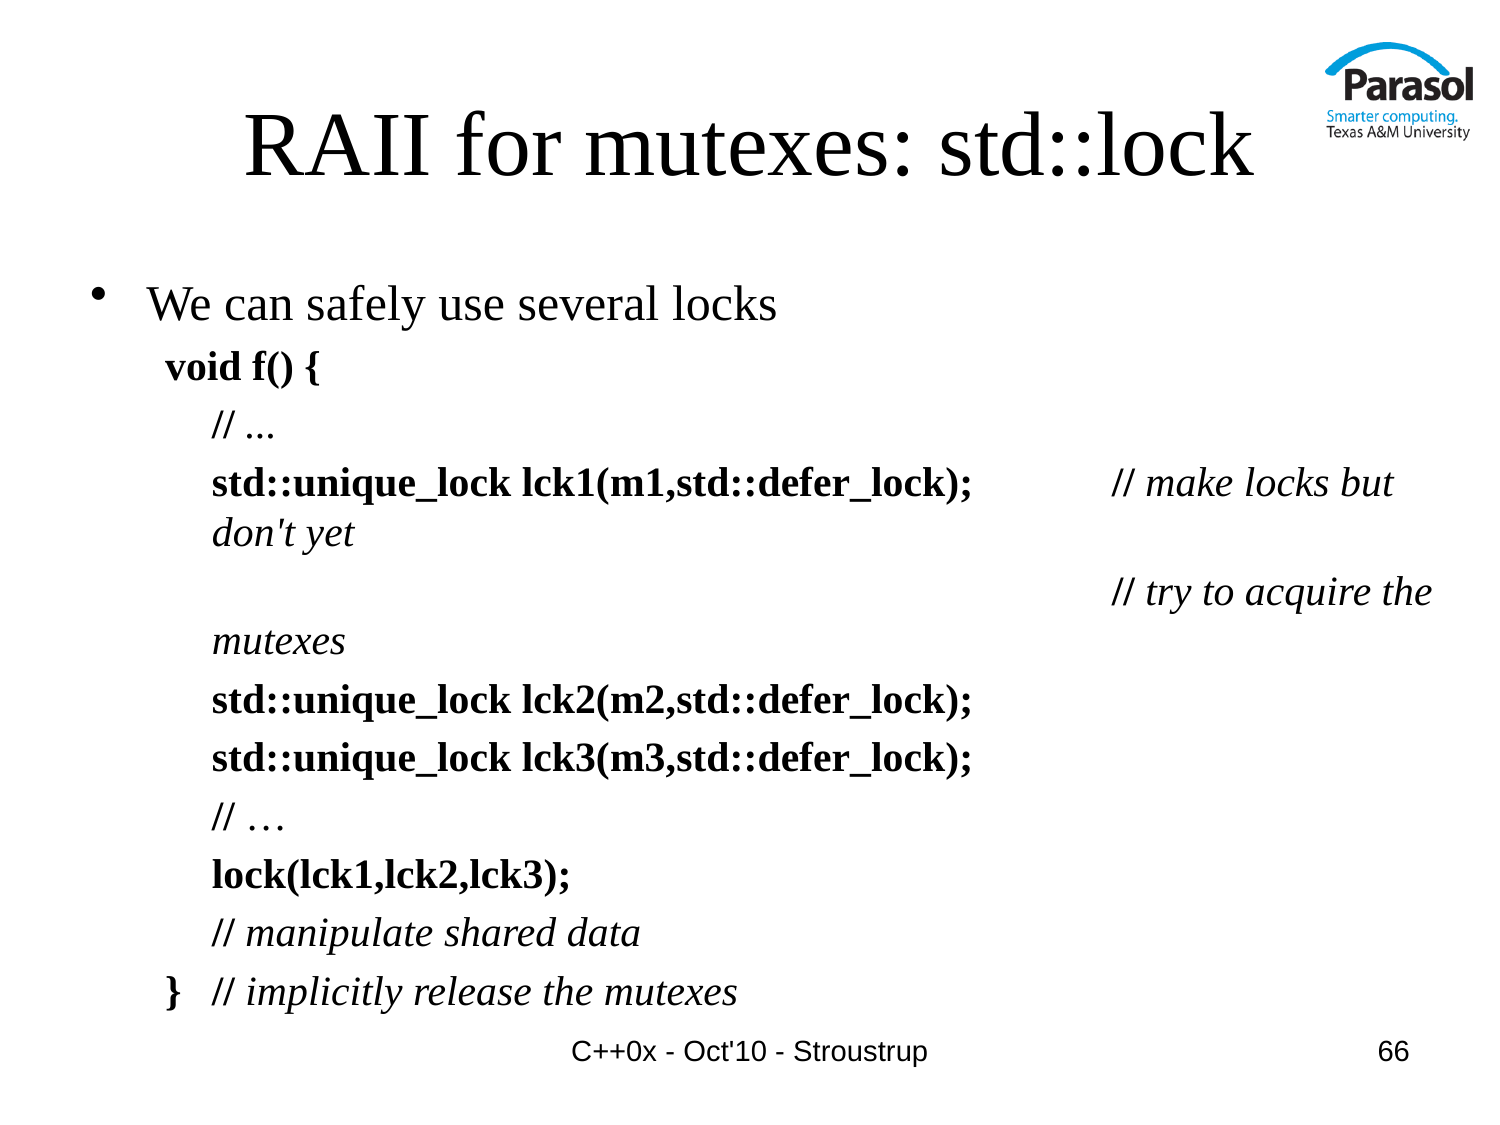

# RAII for mutexes: std::lock
We can safely use several locks
void f() {
	// ...
	std::unique_lock lck1(m1,std::defer_lock);	// make locks but don't yet
							// try to acquire the mutexes
	std::unique_lock lck2(m2,std::defer_lock);
	std::unique_lock lck3(m3,std::defer_lock);
	// …
	lock(lck1,lck2,lck3);
	// manipulate shared data
} 	// implicitly release the mutexes
C++0x - Oct'10 - Stroustrup
66